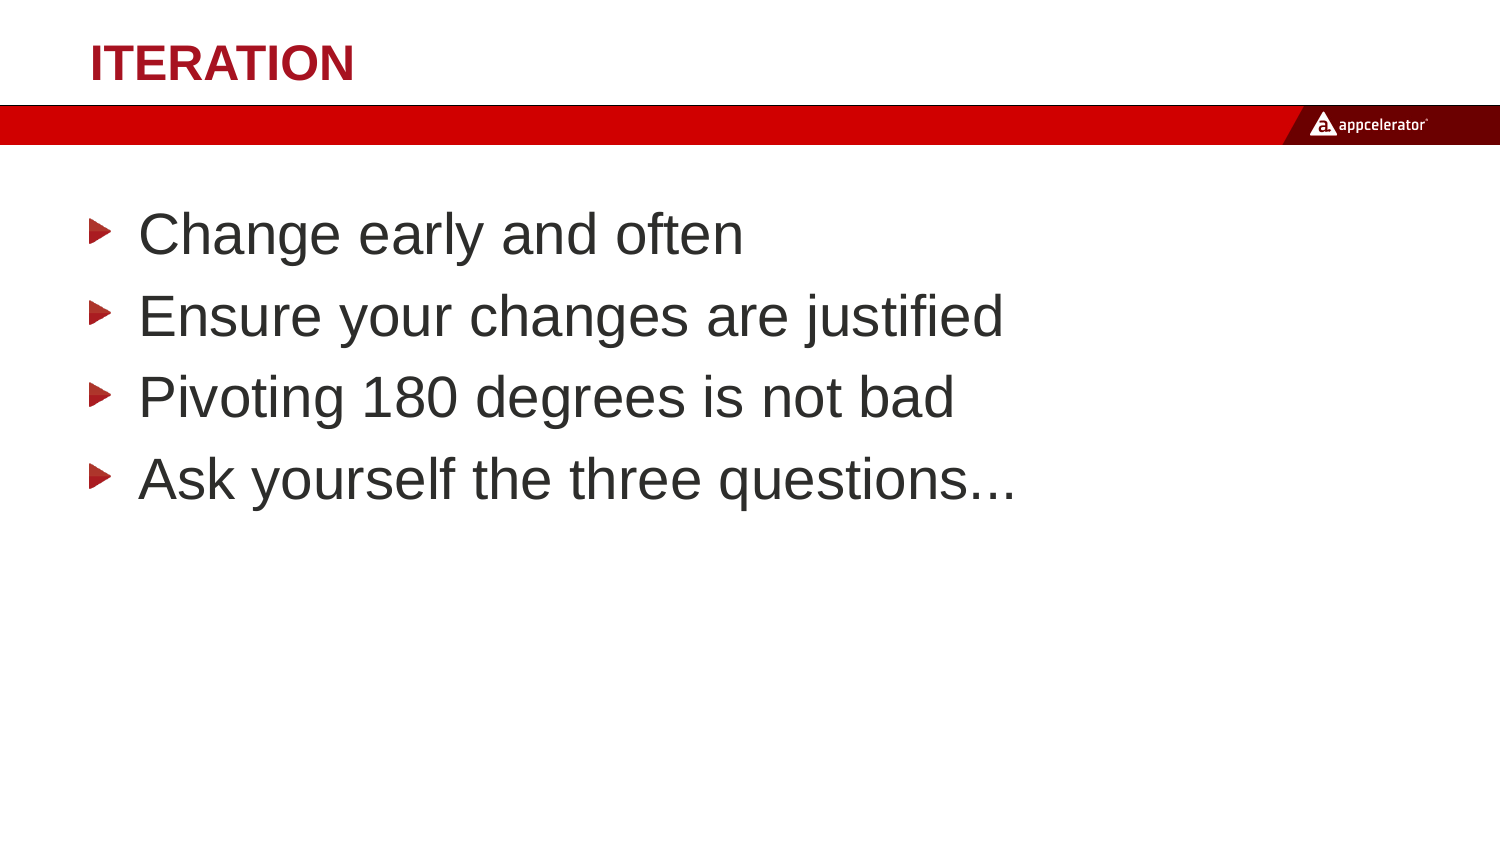

# Iteration
Change early and often
Ensure your changes are justified
Pivoting 180 degrees is not bad
Ask yourself the three questions...